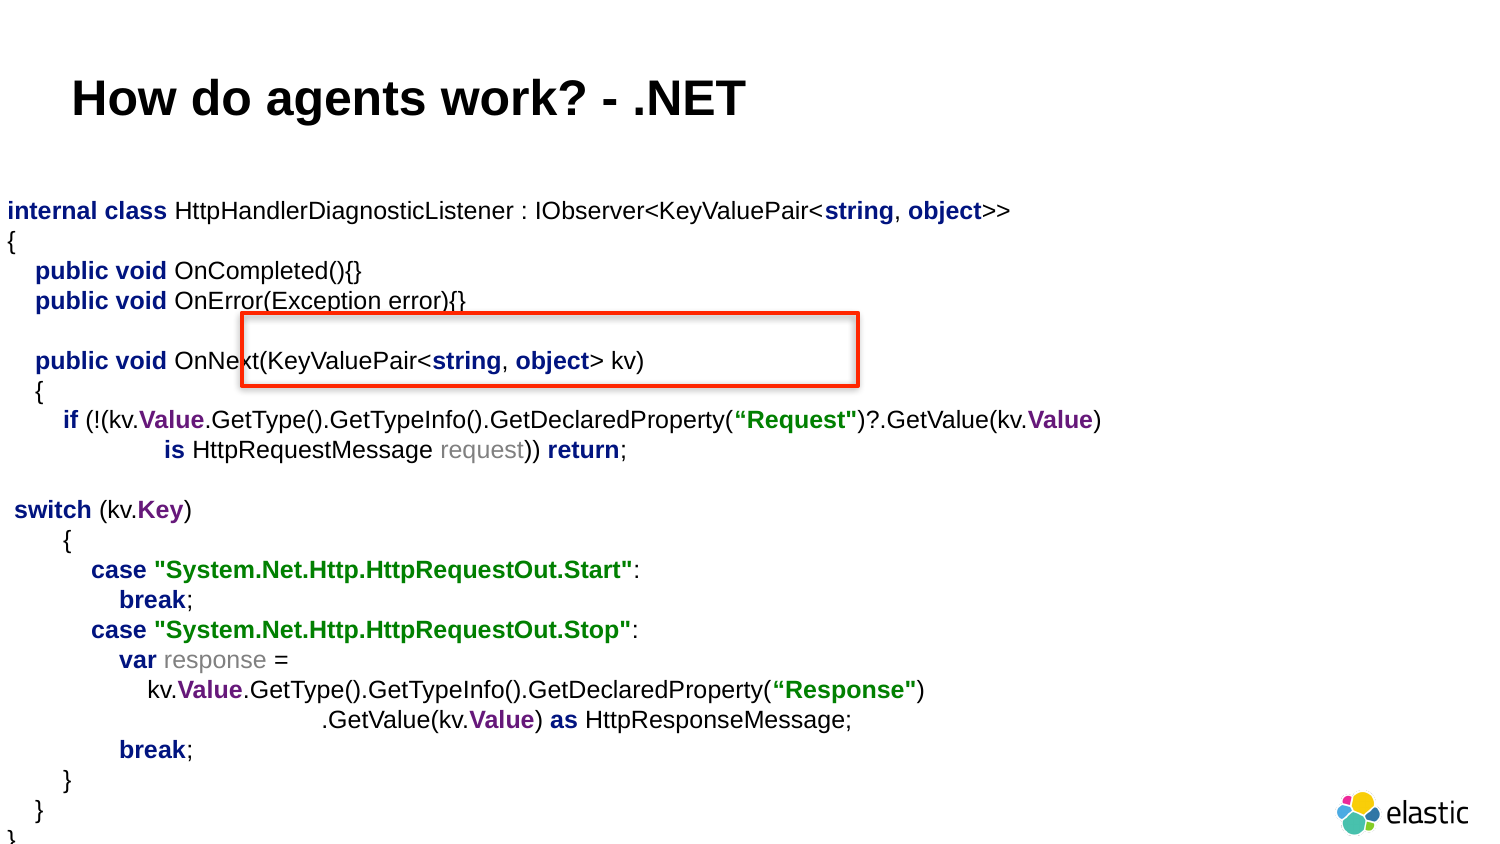

How do agents work? - .NET
internal class HttpHandlerDiagnosticListener : IObserver<KeyValuePair<string, object>>
{
    public void OnCompleted(){}
    public void OnError(Exception error){}

    public void OnNext(KeyValuePair<string, object> kv)
    {
        if (!(kv.Value.GetType().GetTypeInfo().GetDeclaredProperty(“Request")?.GetValue(kv.Value)
 is HttpRequestMessage request)) return;
 switch (kv.Key)
        {
            case "System.Net.Http.HttpRequestOut.Start":
                break;
            case "System.Net.Http.HttpRequestOut.Stop":
                var response =
                    kv.Value.GetType().GetTypeInfo().GetDeclaredProperty(“Response")
  .GetValue(kv.Value) as HttpResponseMessage;
                break;
        }
    }
}